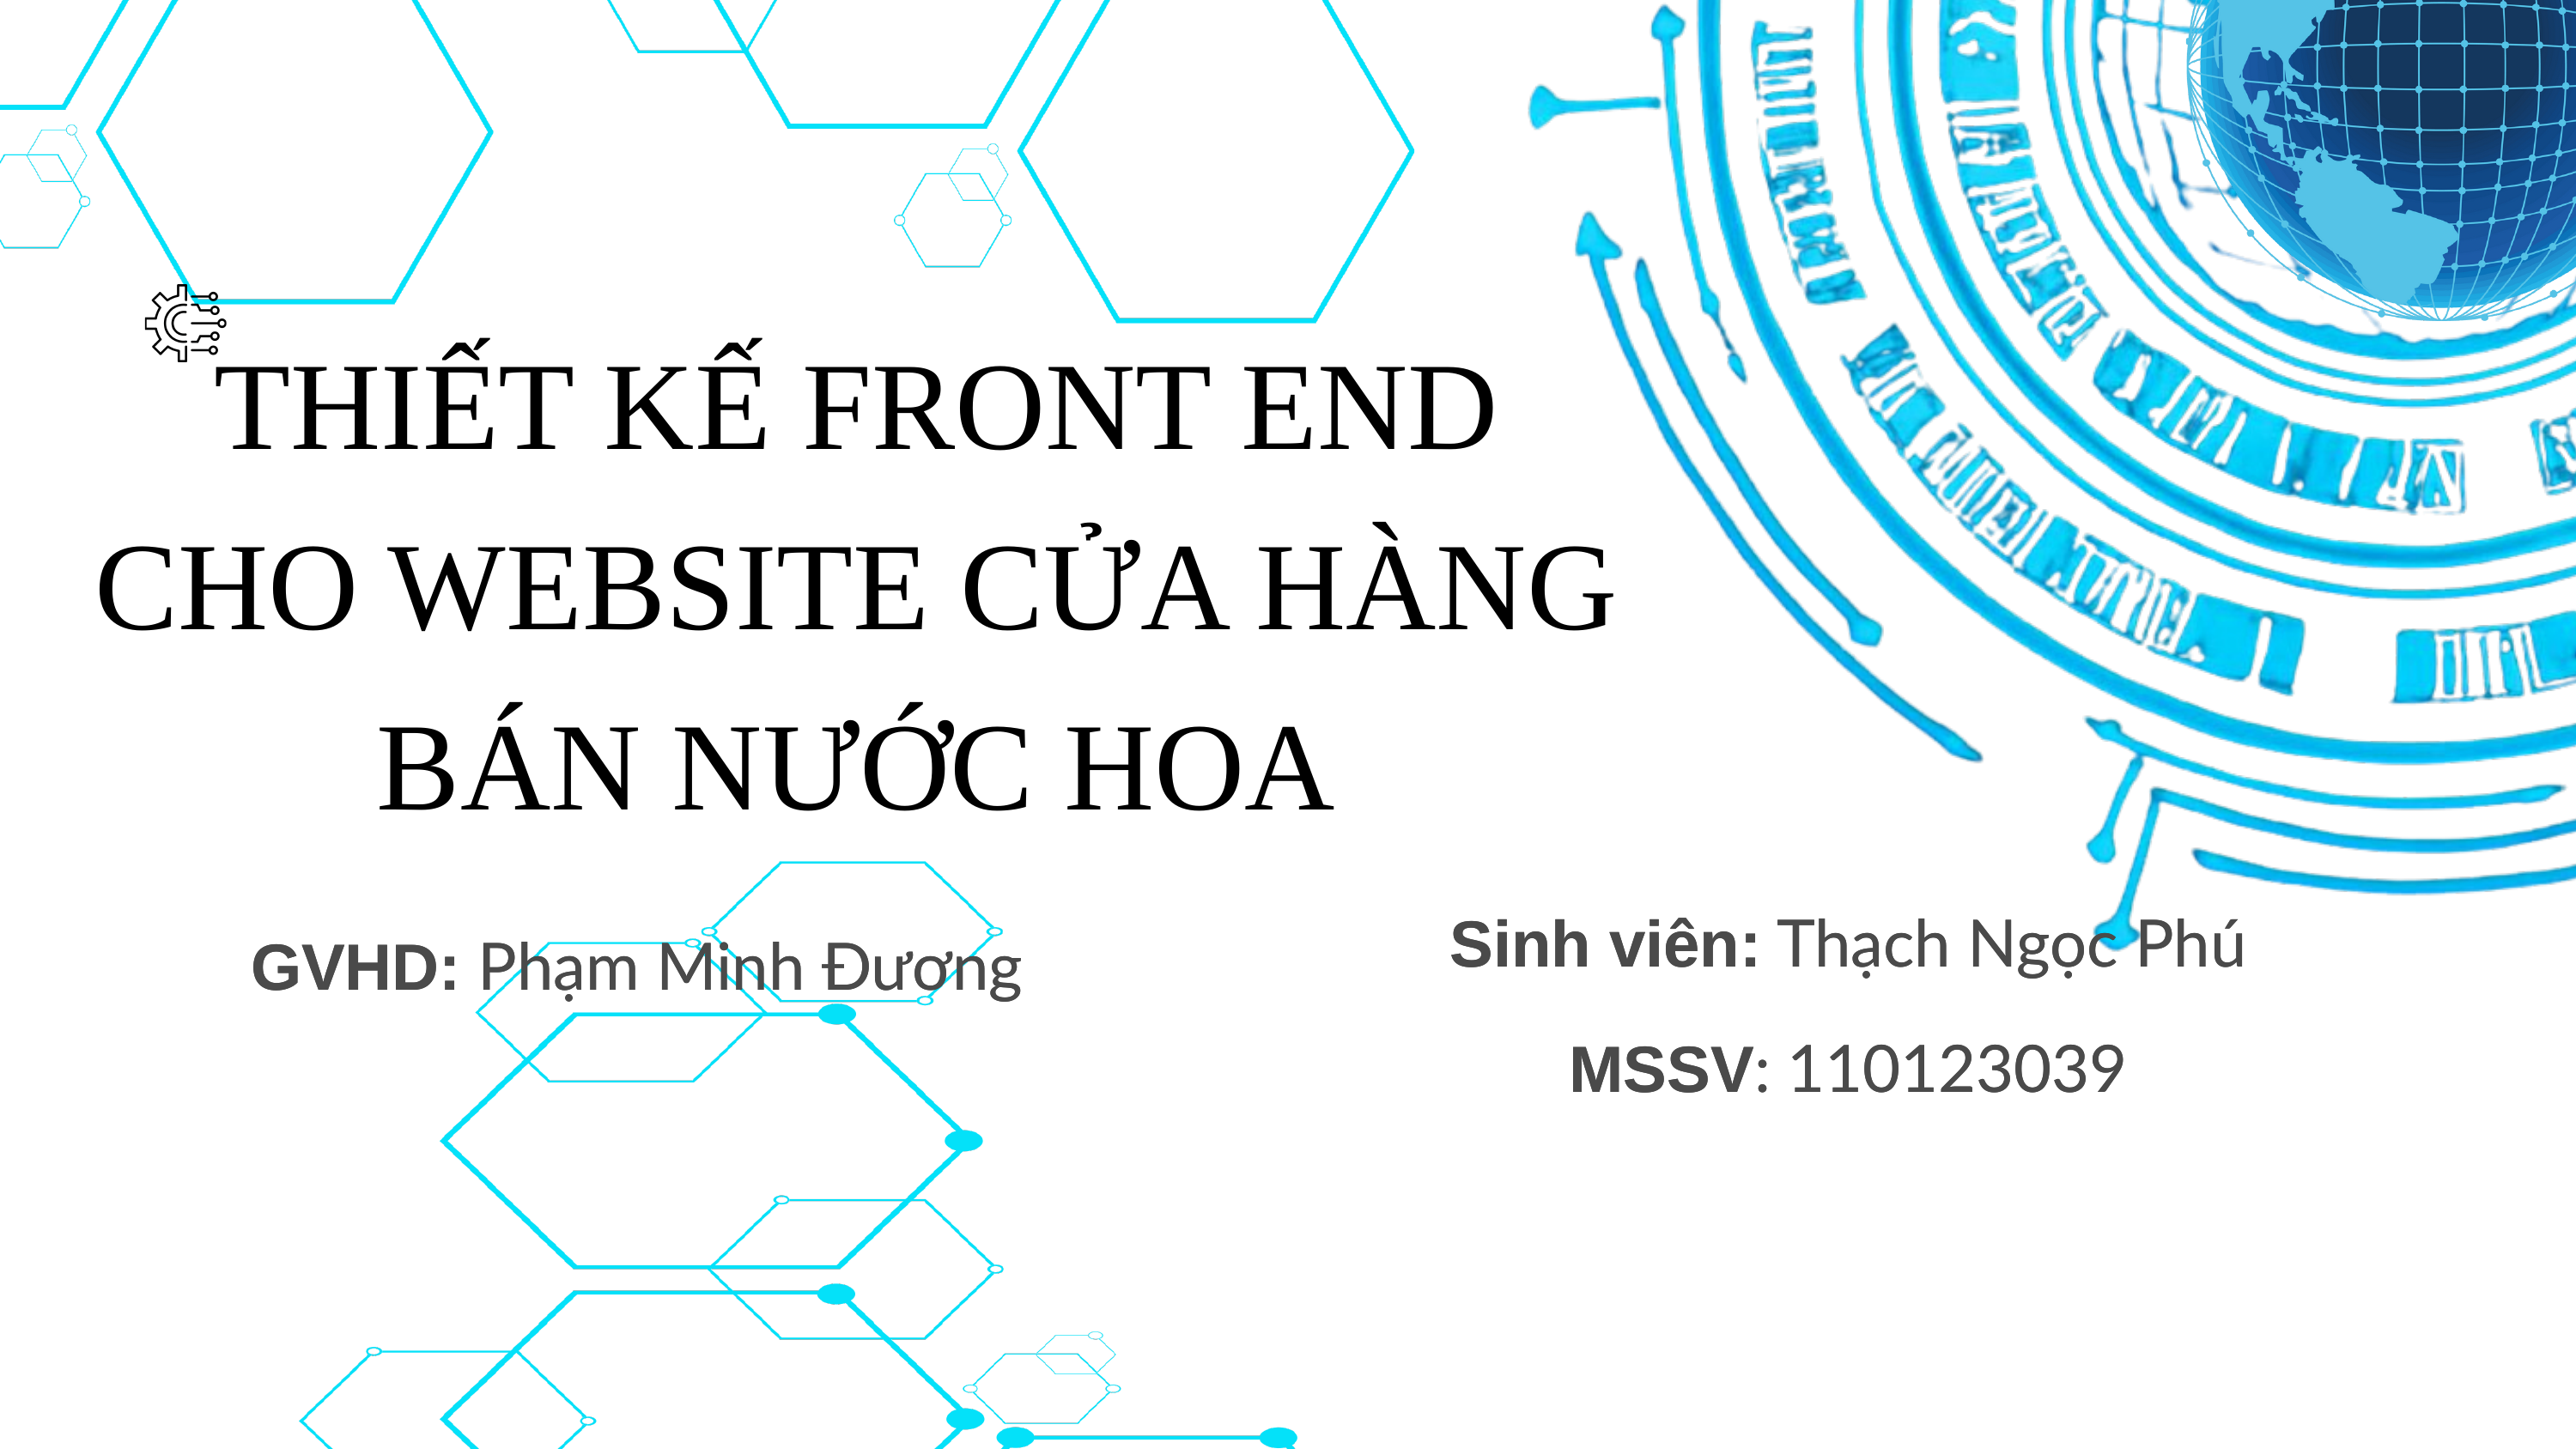

THIẾT KẾ FRONT END CHO WEBSITE CỬA HÀNG BÁN NƯỚC HOA

Sinh viên: Thạch Ngọc Phú
MSSV: 110123039
Sinh viên: Thạch Ngọc Phú
MSSV: 110123039
GVHD: Phạm Minh Đương
GVHD: Phạm Minh Đương